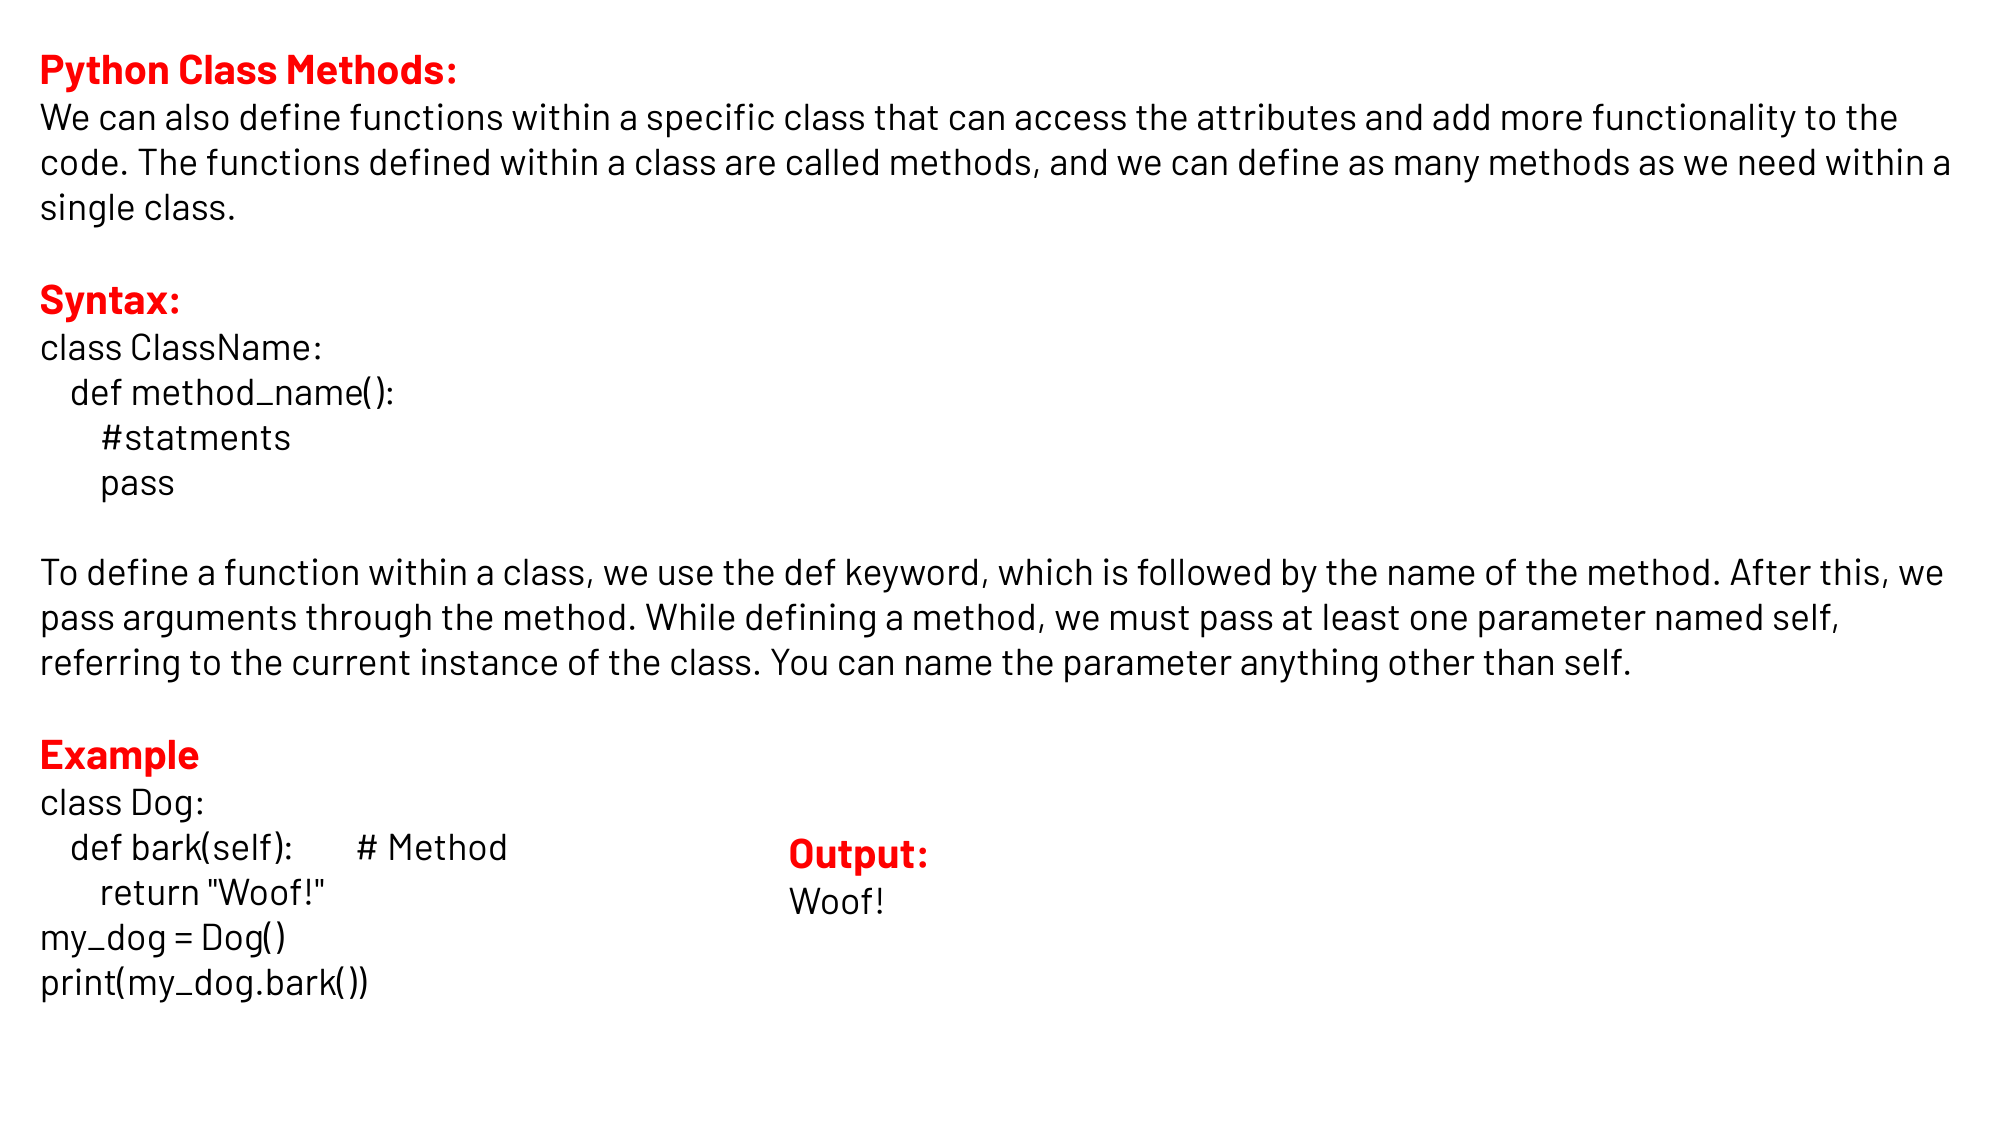

Python Class Methods:
We can also define functions within a specific class that can access the attributes and add more functionality to the code. The functions defined within a class are called methods, and we can define as many methods as we need within a single class.

Syntax:
class ClassName:
    def method_name():
        #statments
        pass

To define a function within a class, we use the def keyword, which is followed by the name of the method. After this, we pass arguments through the method. While defining a method, we must pass at least one parameter named self, referring to the current instance of the class. You can name the parameter anything other than self.

Example
class Dog:
    def bark(self):        # Method
        return "Woof!"
my_dog = Dog()
print(my_dog.bark())

Output:
Woof!